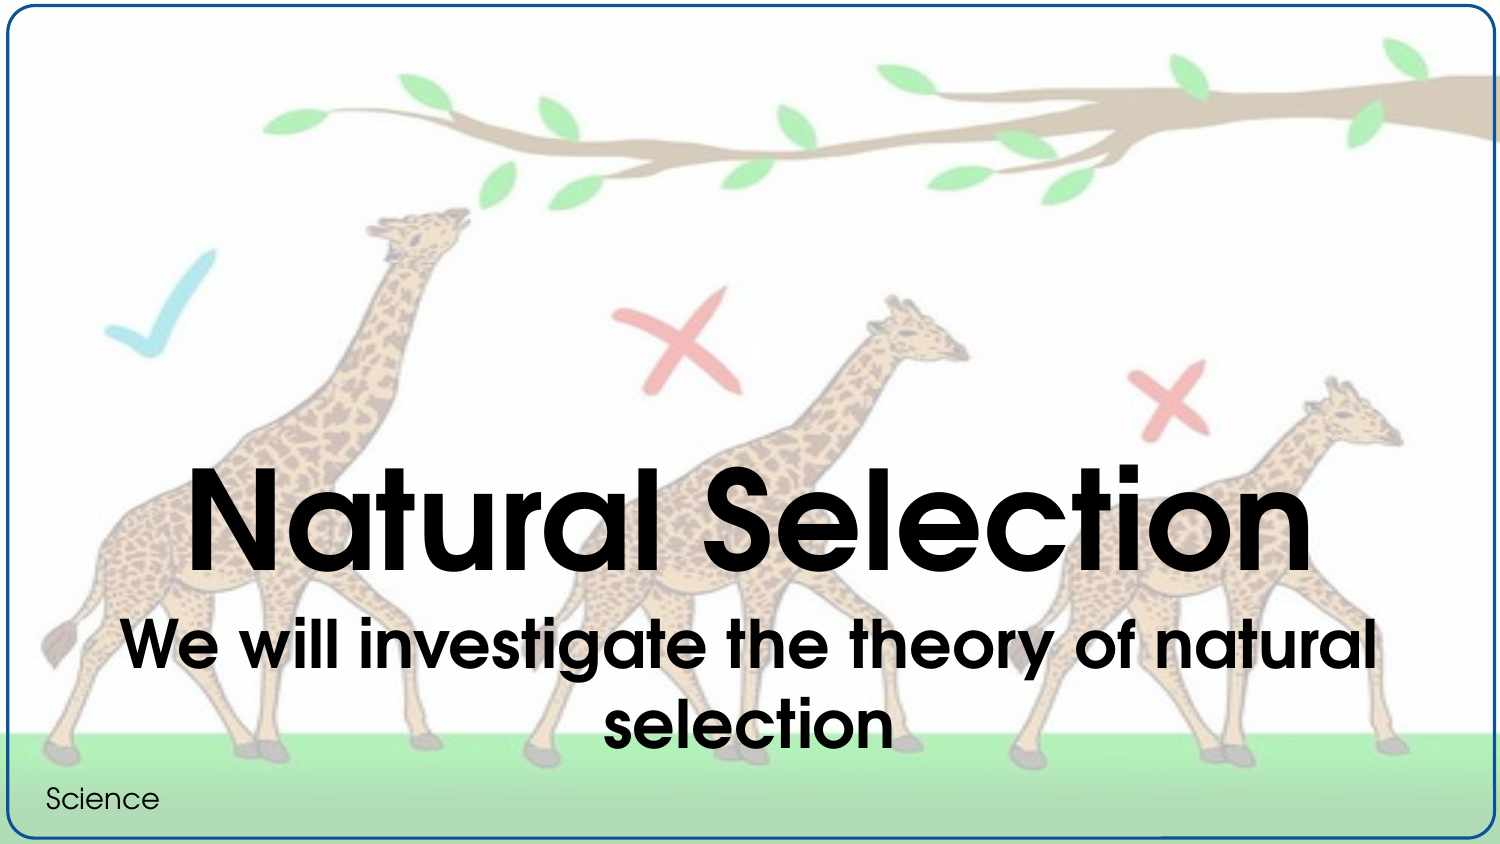

# Natural Selection
We will investigate the theory of natural selection